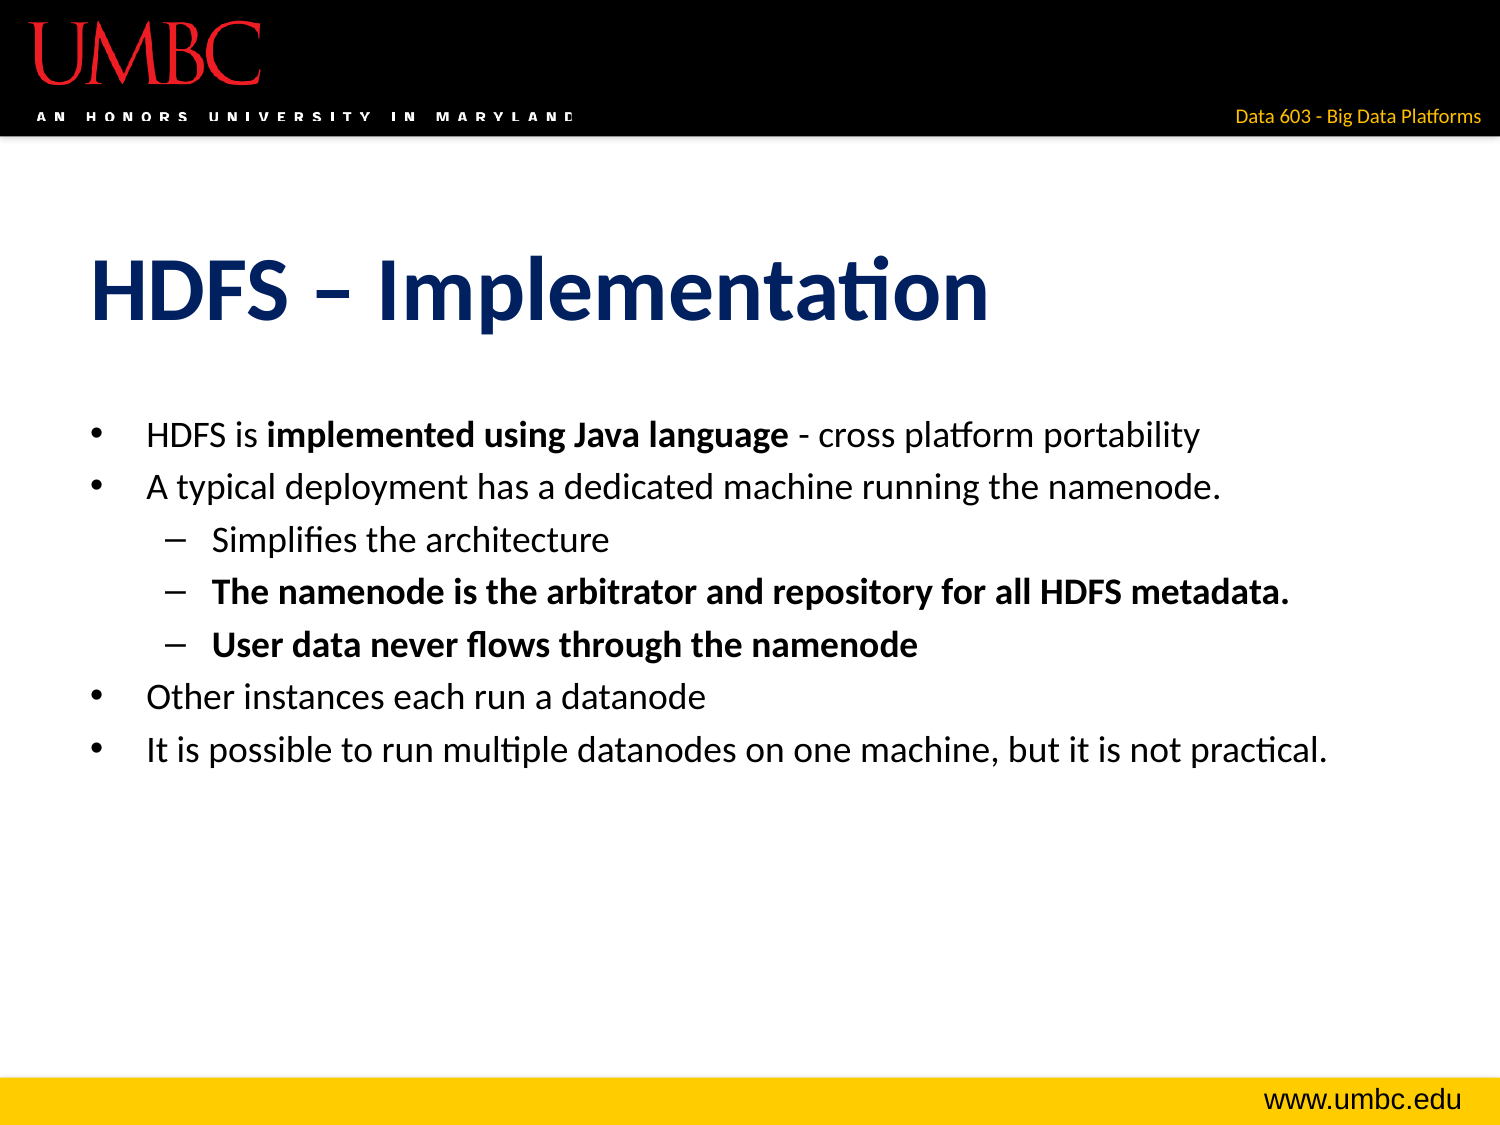

# HDFS – Implementation
HDFS is implemented using Java language - cross platform portability
A typical deployment has a dedicated machine running the namenode.
Simplifies the architecture
The namenode is the arbitrator and repository for all HDFS metadata.
User data never flows through the namenode
Other instances each run a datanode
It is possible to run multiple datanodes on one machine, but it is not practical.